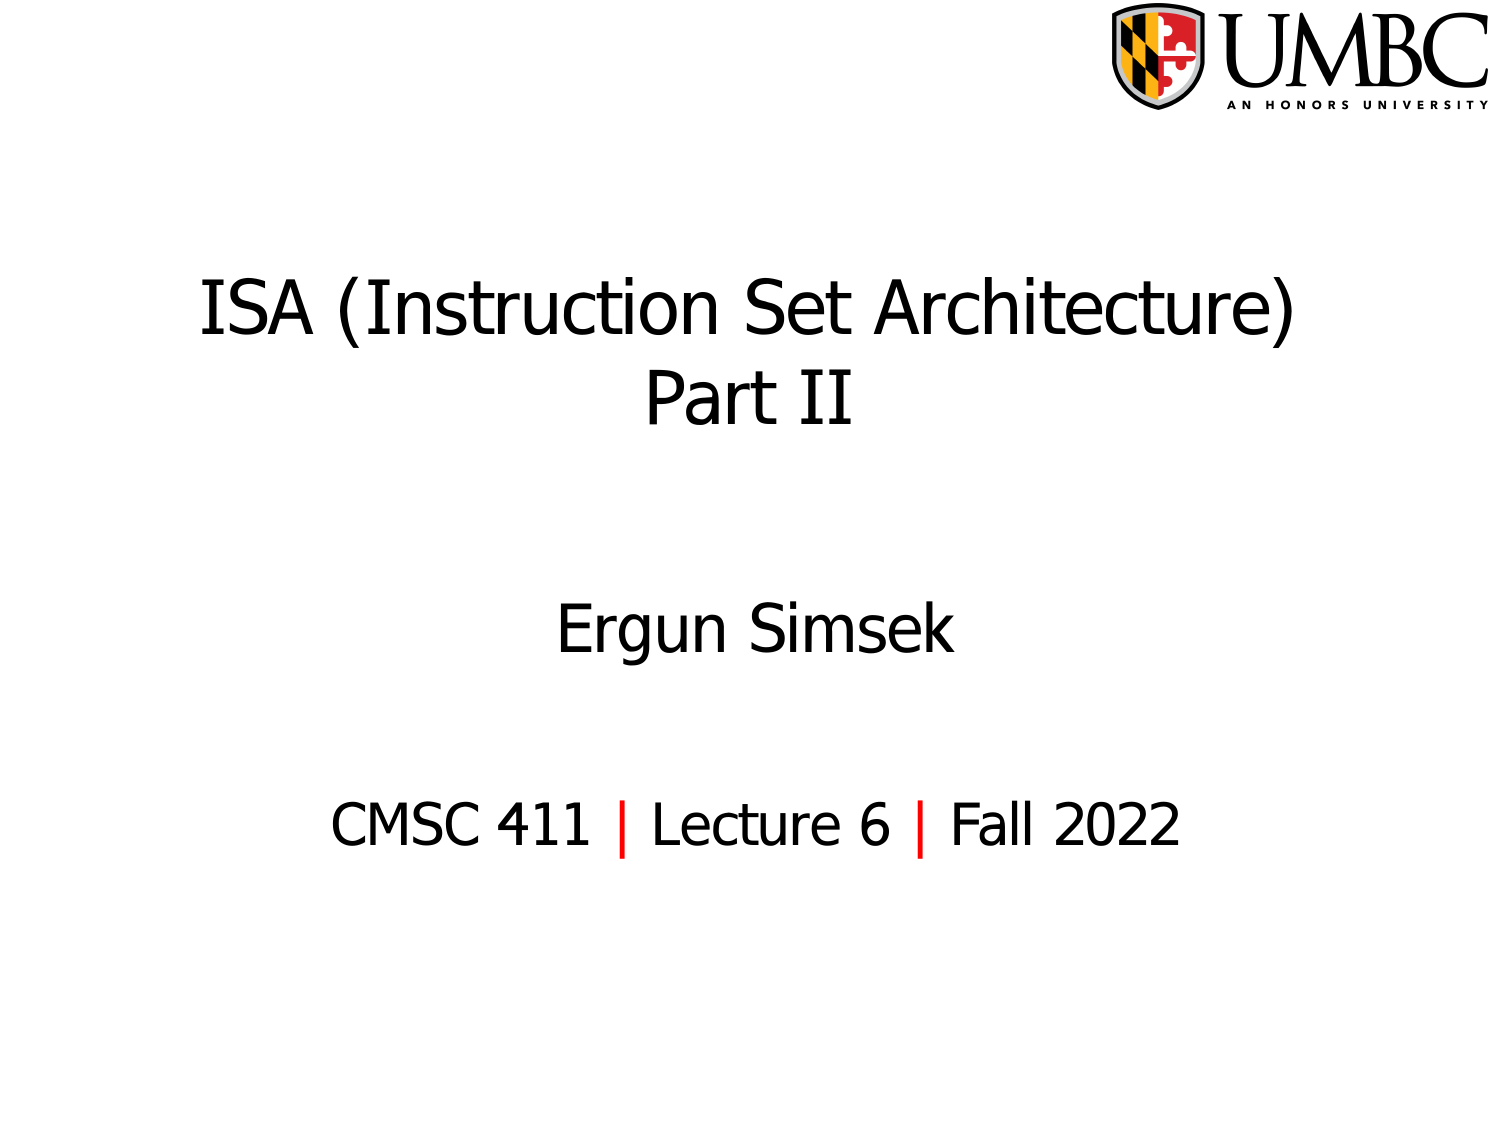

# ISA (Instruction Set Architecture) Part II
Ergun Simsek

CMSC 411 | Lecture 6 | Fall 2022